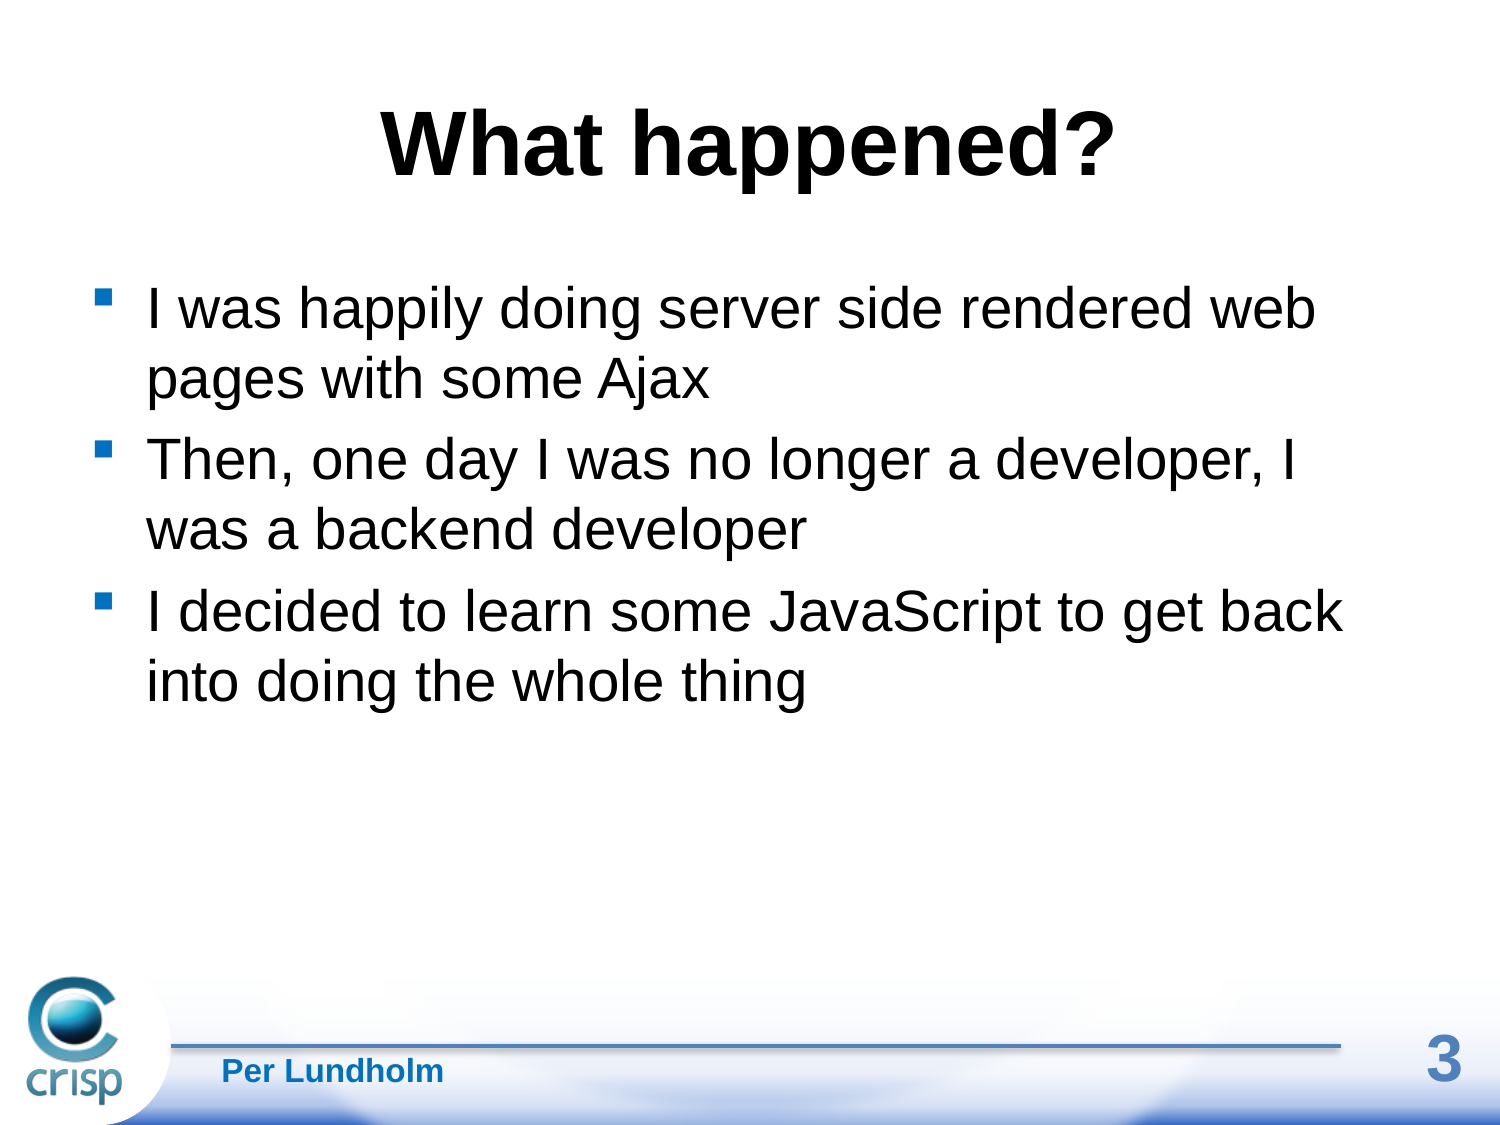

# What happened?
I was happily doing server side rendered web pages with some Ajax
Then, one day I was no longer a developer, I was a backend developer
I decided to learn some JavaScript to get back into doing the whole thing
3
Per Lundholm